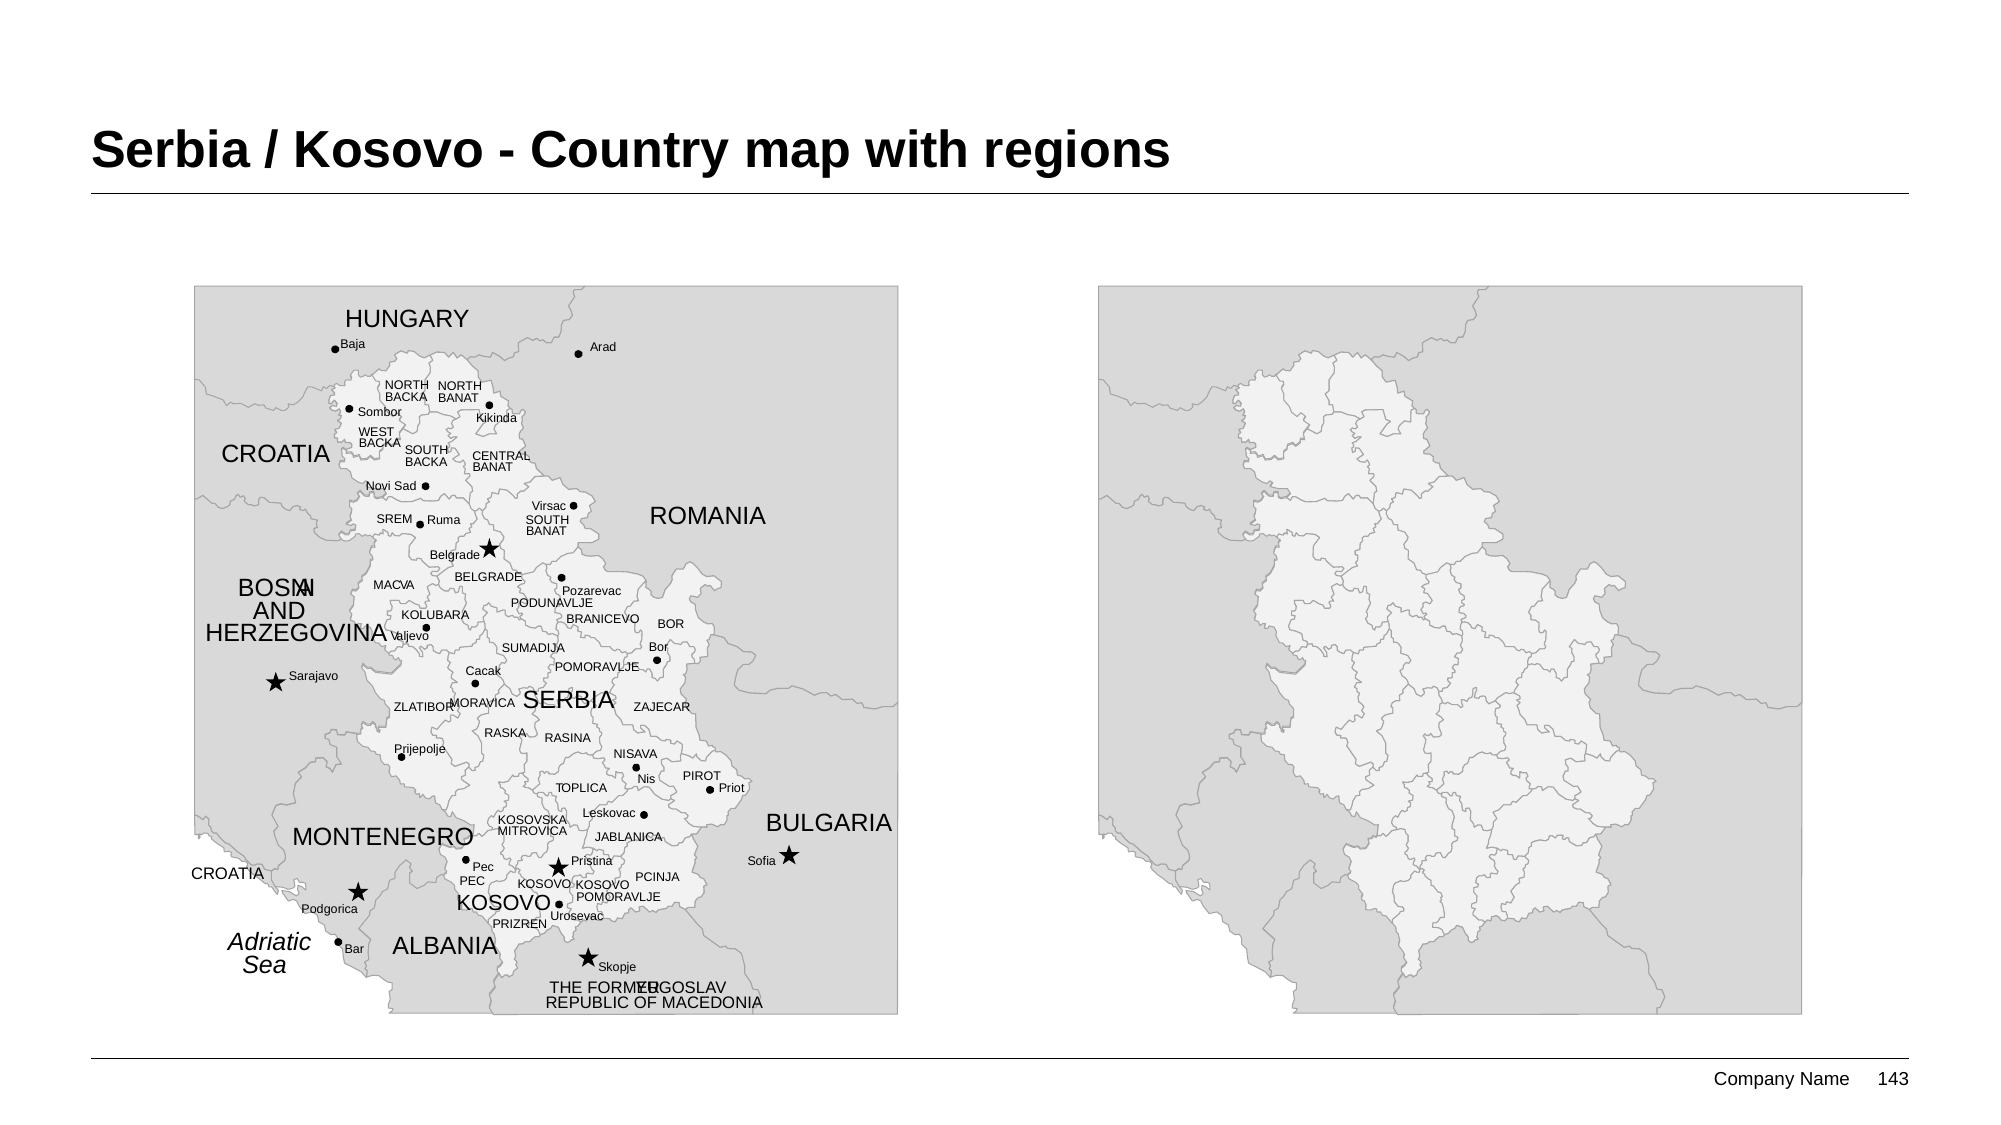

# Serbia / Kosovo - Country map with regions

HUNGARY
Baja
Arad

NORTH
NORTH
BACKA
BANAT

Sombor

Kikinda
WEST
BACKA
CROATIA
SOUTH
CENTRAL
BACKA
BANAT
Novi Sad

Virsac
ROMANIA

SREM
Ruma
SOUTH

BANAT

Belgrade
BELGRADE
BOSNI
A

MAC
V
A
Pozarevac
AND
PODUNAVLJE
KOLUBARA
BRANICEVO
HERZEGOVINA
BOR

V
aljevo
Bor
SUMADIJA

POMORAVLJE
Cacak
Sarajavo

SERBIA
MORAVICA
ZLATIBOR
ZAJECAR
RASKA
RASINA
Prijepolje
NISAVA

PIROT
Nis
T
OPLICA
Priot

Leskovac
BULGARIA

KOSOVSKA
MONTENEGRO
MITROVICA
JABLANICA

Pristina
Sofia

Pec
CROATIA
PCINJA
PEC
KOSOVO
KOSOVO

KOSOVO
POMORAVLJE

Podgorica
Urosevac
PRIZREN
Adriatic
ALBANIA

Bar

Sea
Skopje
THE FORMER

YUGOSLAV
REPUBLIC OF MACEDONIA